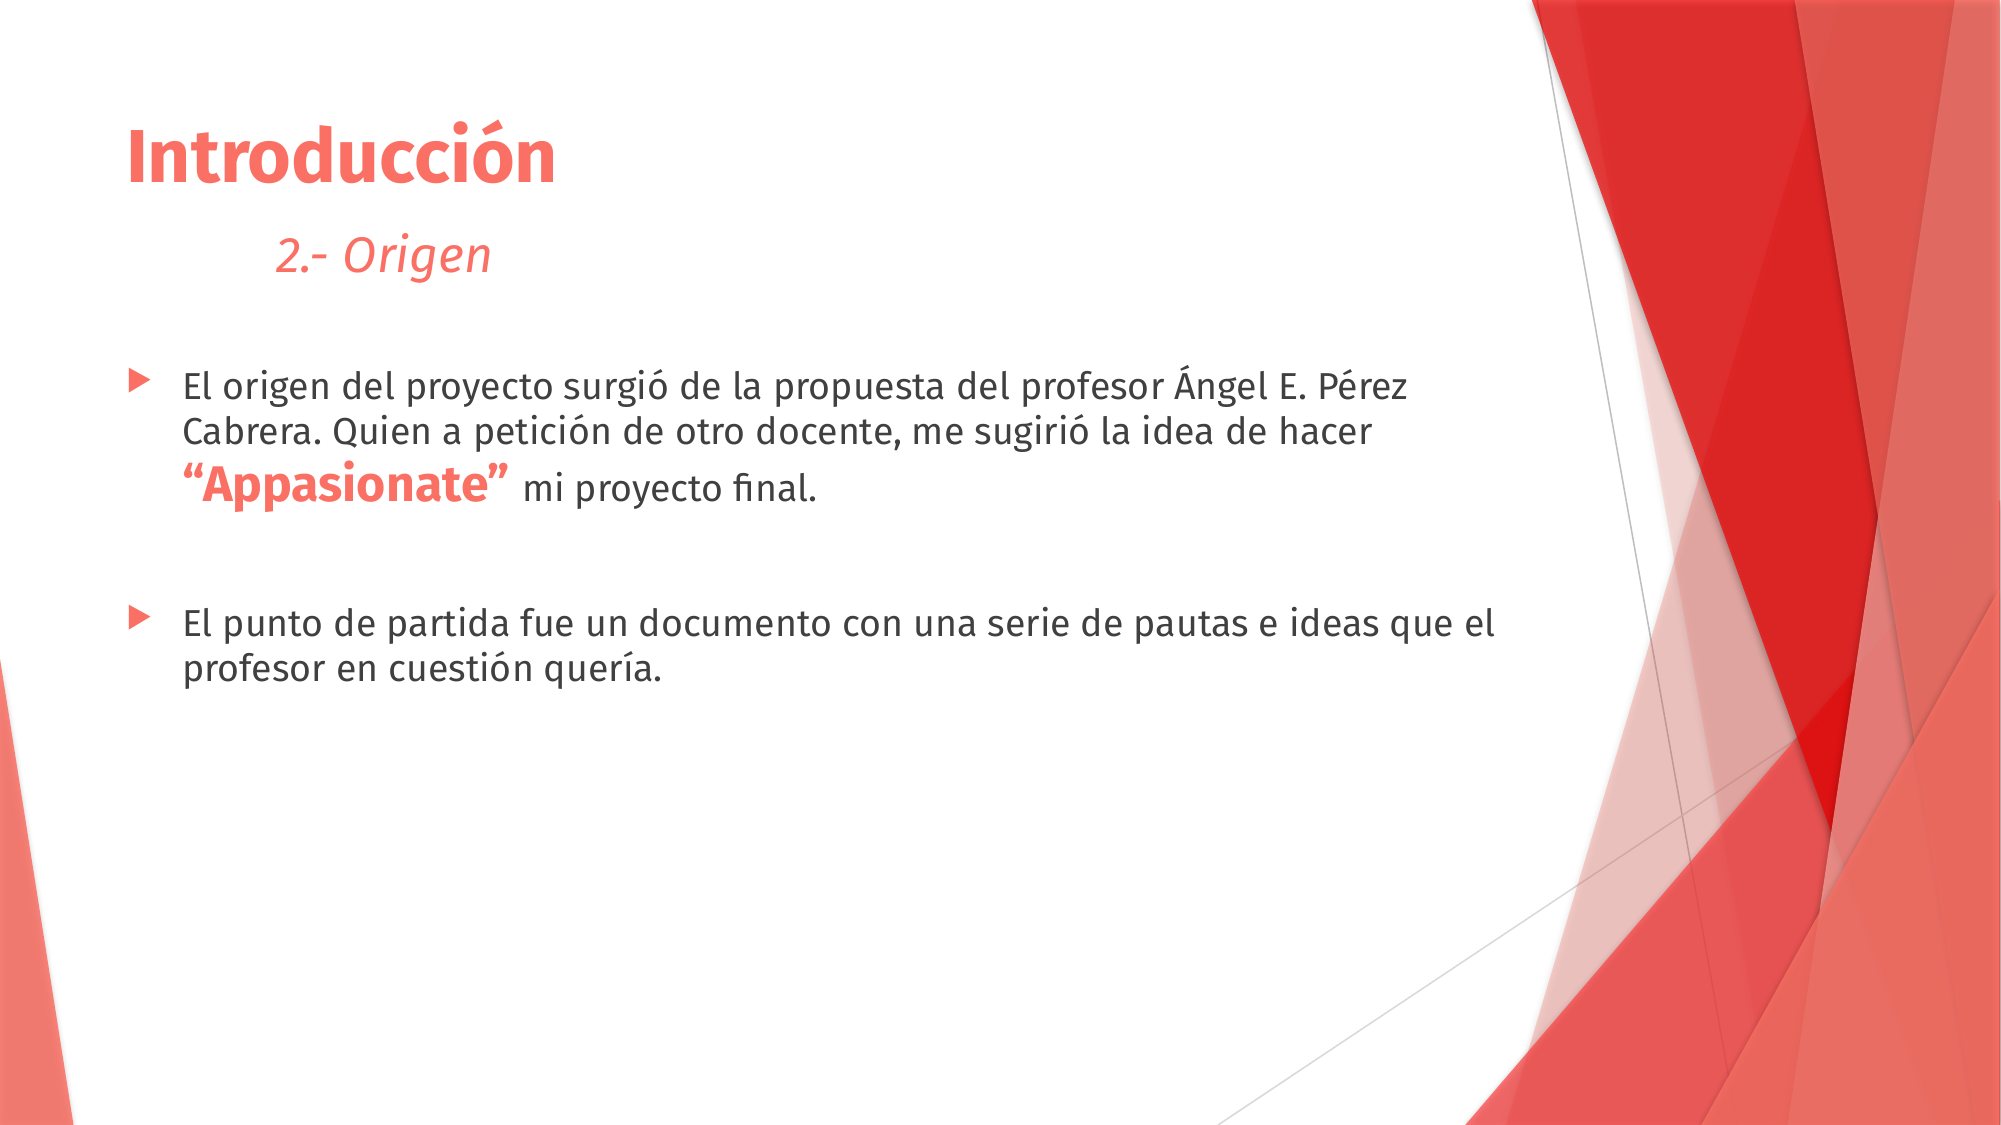

# Introducción 2.- Origen
El origen del proyecto surgió de la propuesta del profesor Ángel E. Pérez Cabrera. Quien a petición de otro docente, me sugirió la idea de hacer “Appasionate” mi proyecto final.

El punto de partida fue un documento con una serie de pautas e ideas que el profesor en cuestión quería.